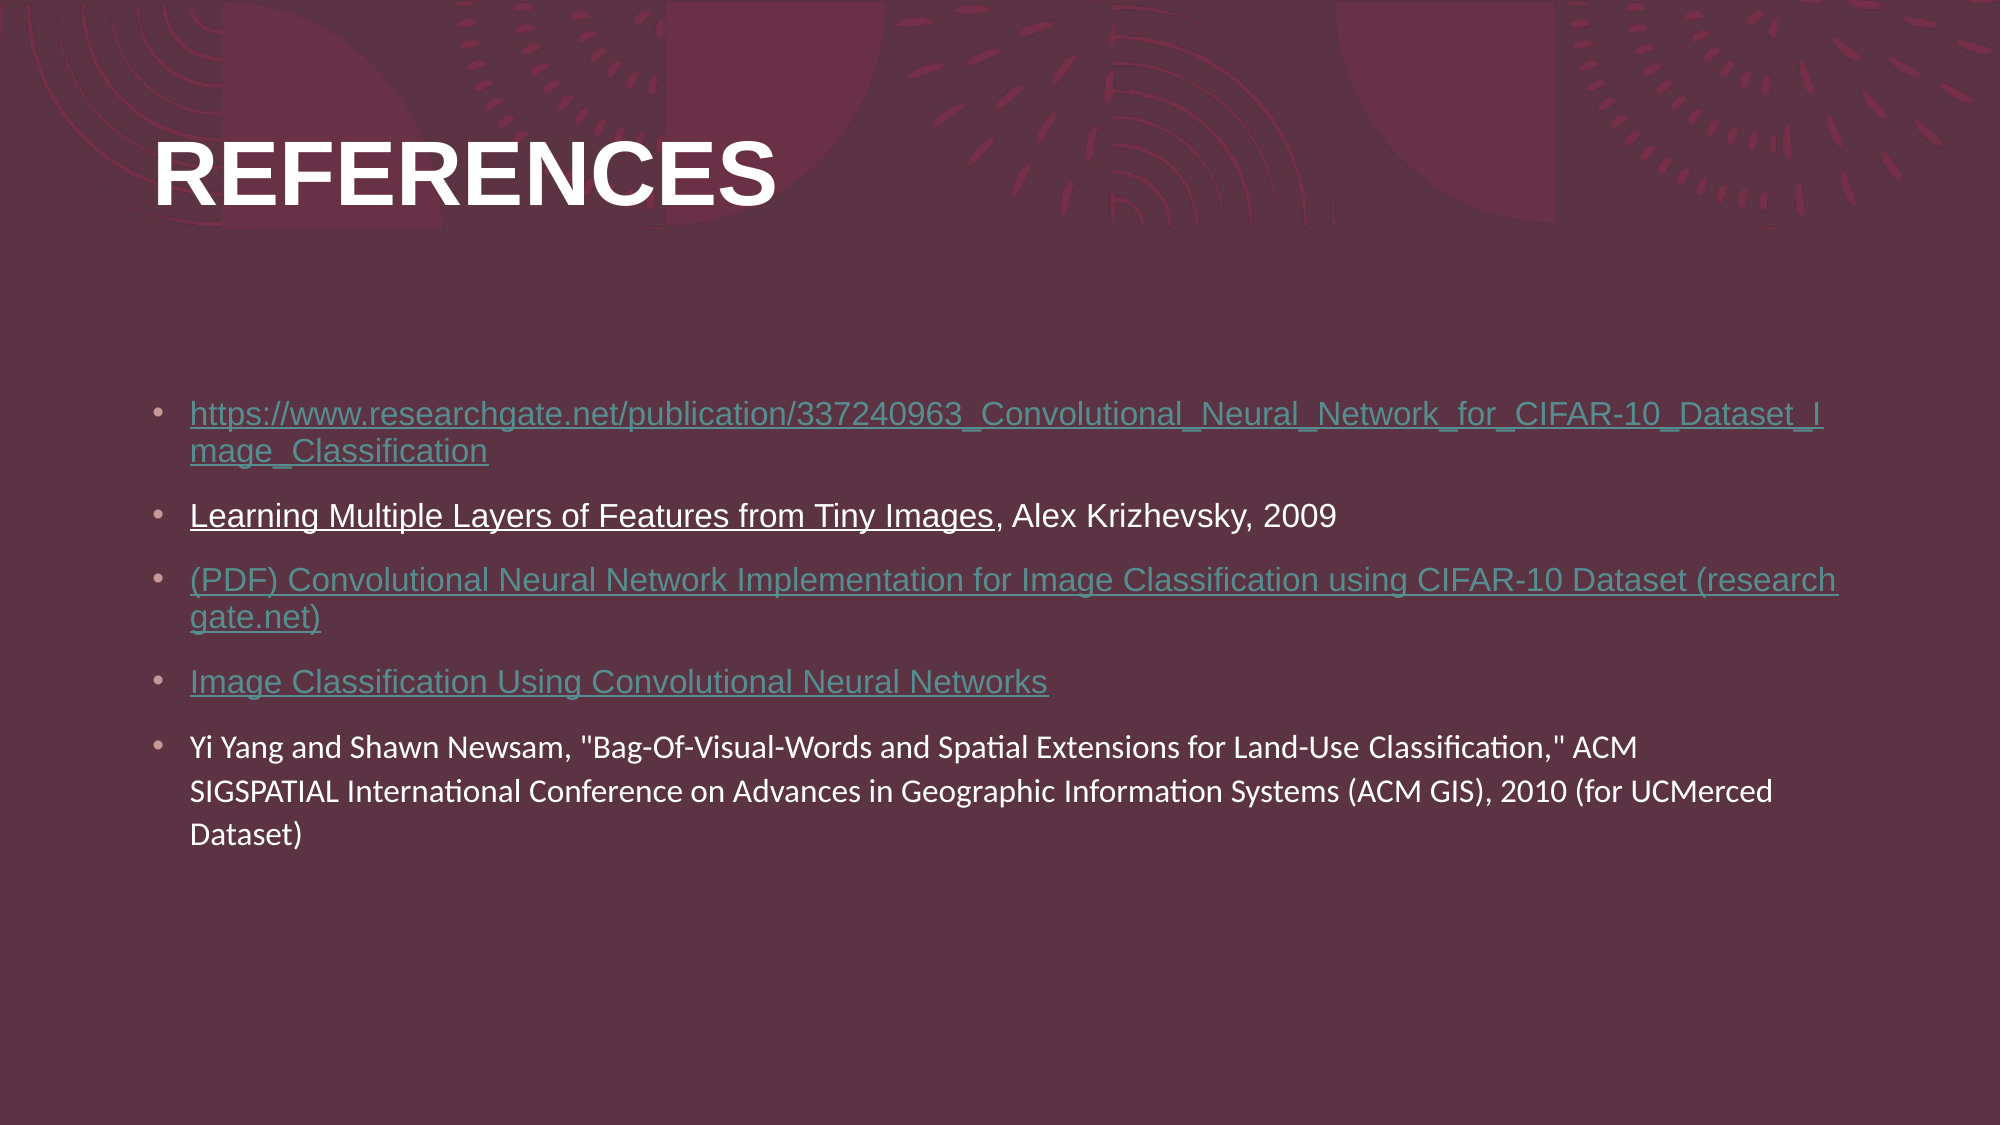

# REFERENCES

https://www.researchgate.net/publication/337240963_Convolutional_Neural_Network_for_CIFAR-10_Dataset_Image_Classification
Learning Multiple Layers of Features from Tiny Images, Alex Krizhevsky, 2009
(PDF) Convolutional Neural Network Implementation for Image Classification using CIFAR-10 Dataset (researchgate.net)
Image Classification Using Convolutional Neural Networks
Yi Yang and Shawn Newsam, "Bag-Of-Visual-Words and Spatial Extensions for Land-Use Classification," ACM SIGSPATIAL International Conference on Advances in Geographic Information Systems (ACM GIS), 2010 (for UCMerced Dataset)